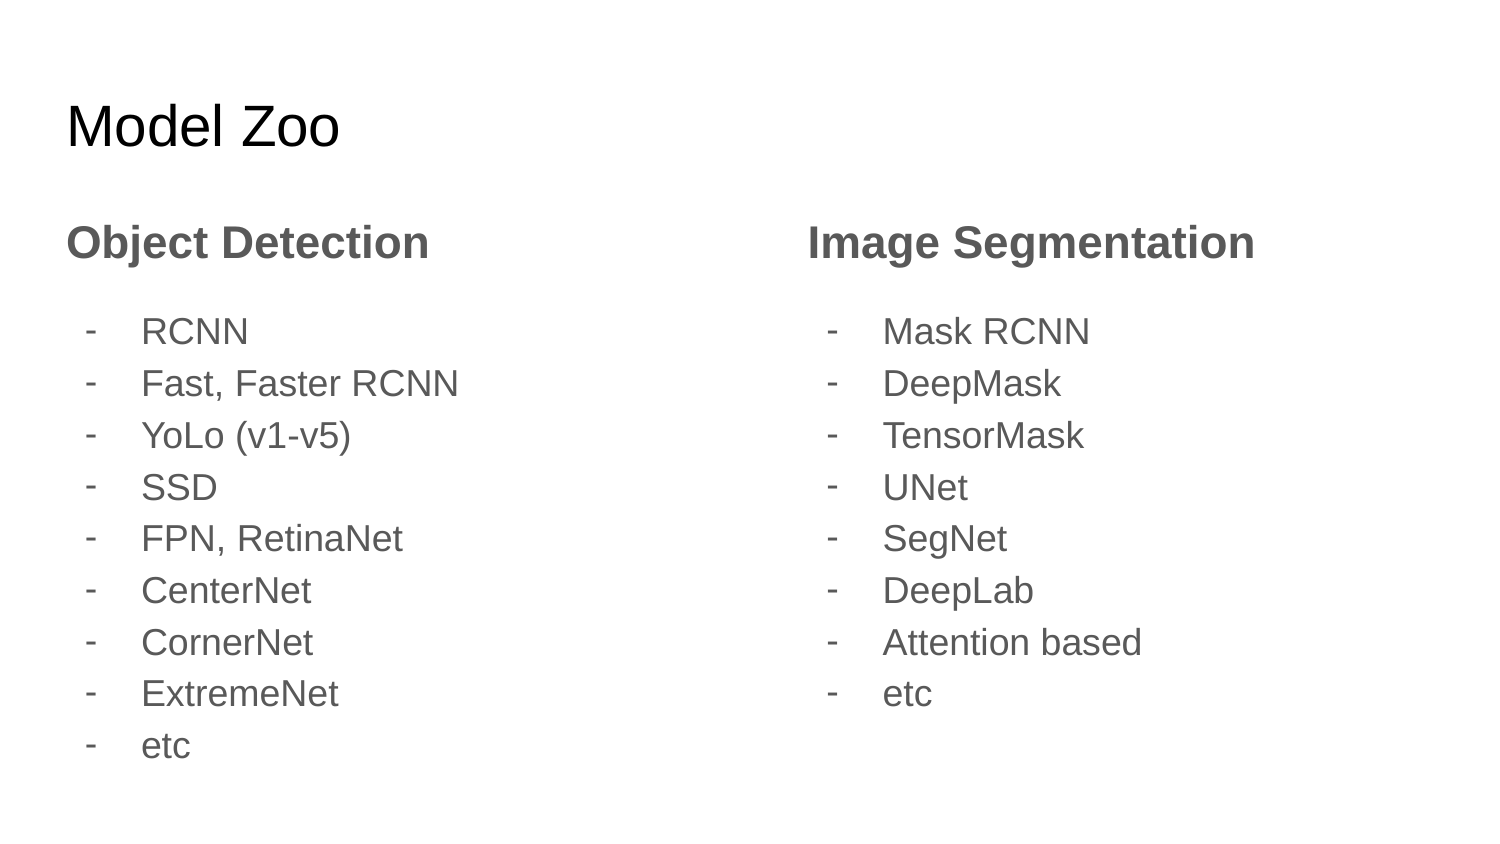

# Model Zoo
Object Detection
RCNN
Fast, Faster RCNN
YoLo (v1-v5)
SSD
FPN, RetinaNet
CenterNet
CornerNet
ExtremeNet
etc
Image Segmentation
Mask RCNN
DeepMask
TensorMask
UNet
SegNet
DeepLab
Attention based
etc